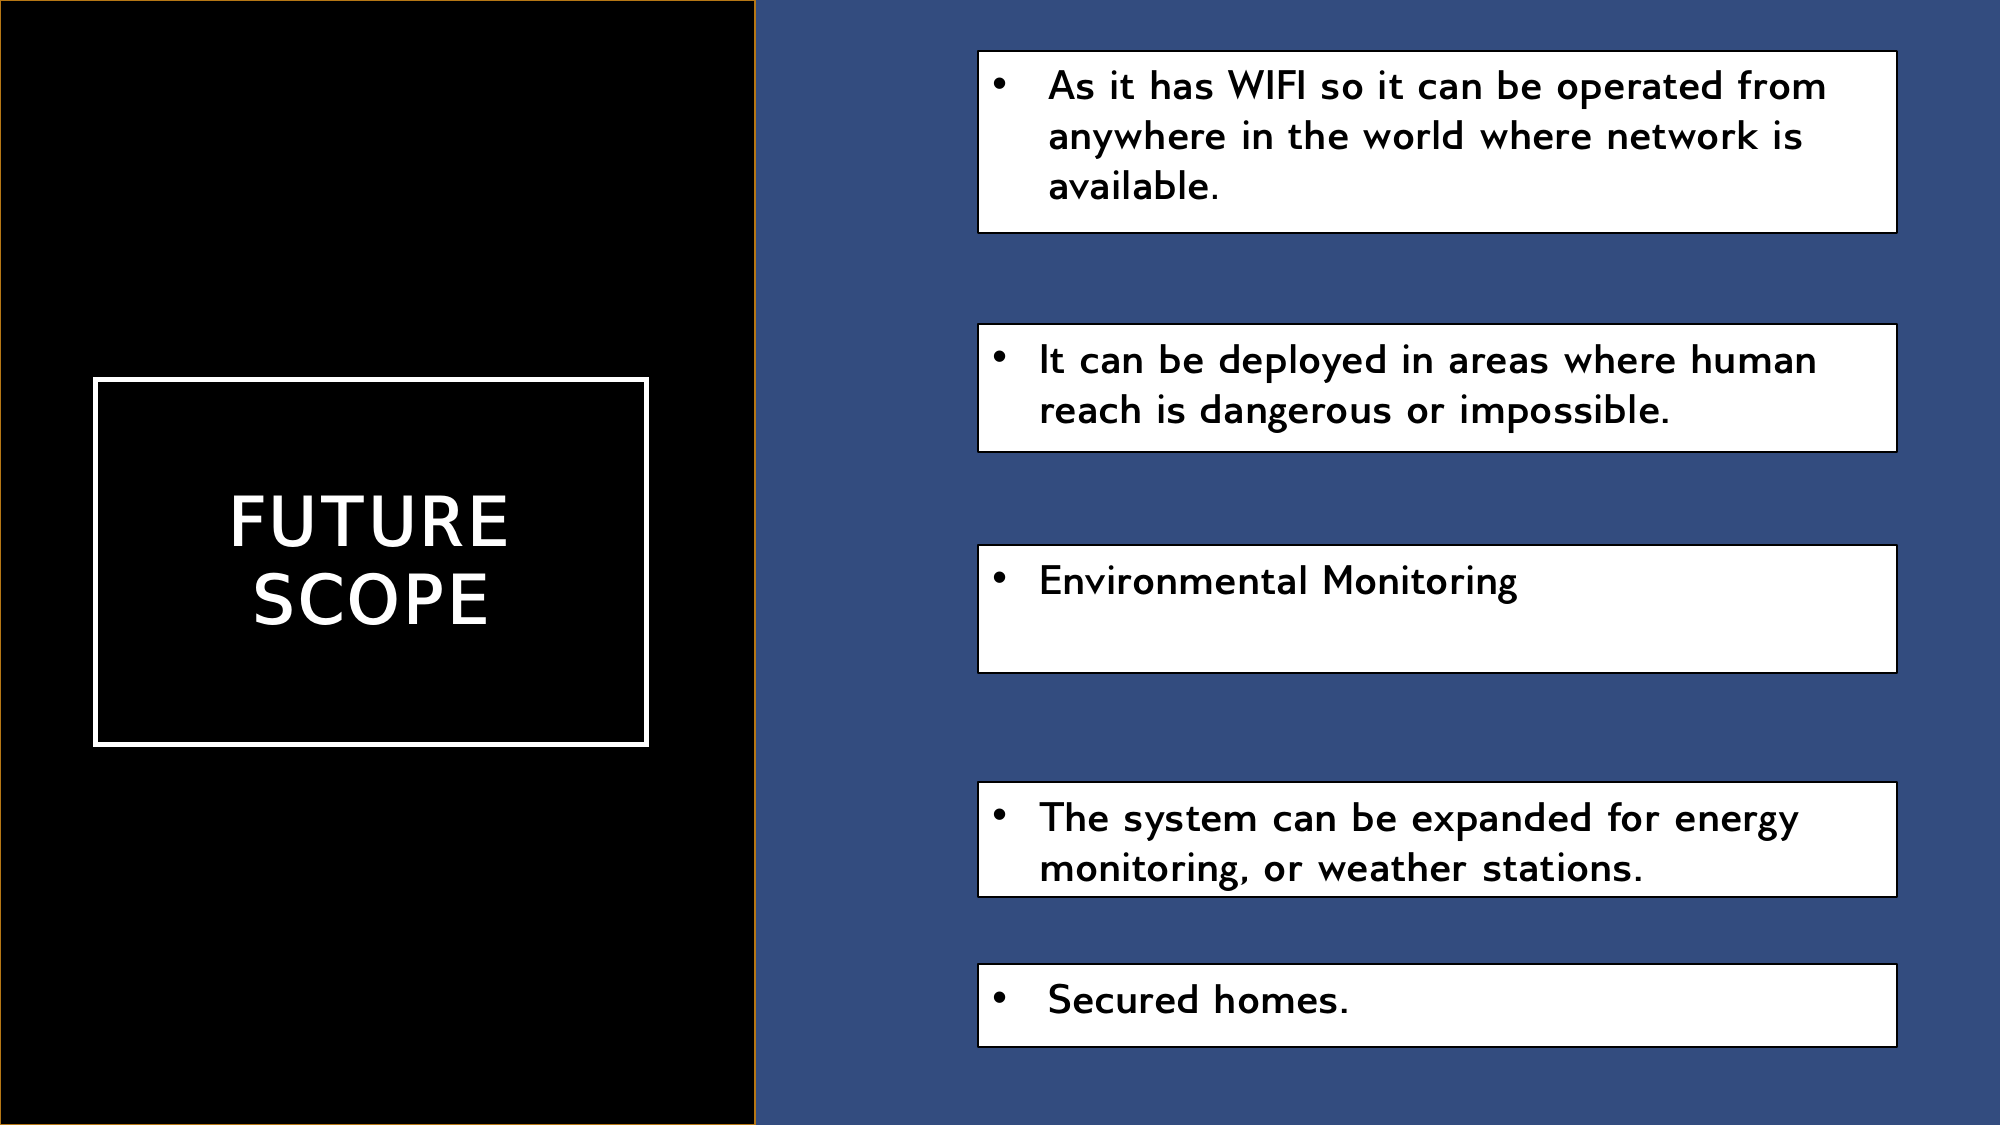

As it has WIFI so it can be operated from anywhere in the world where network is available.
It can be deployed in areas where human reach is dangerous or impossible.
# Future scope
Environmental Monitoring
The system can be expanded for energy monitoring, or weather stations.
Secured homes.